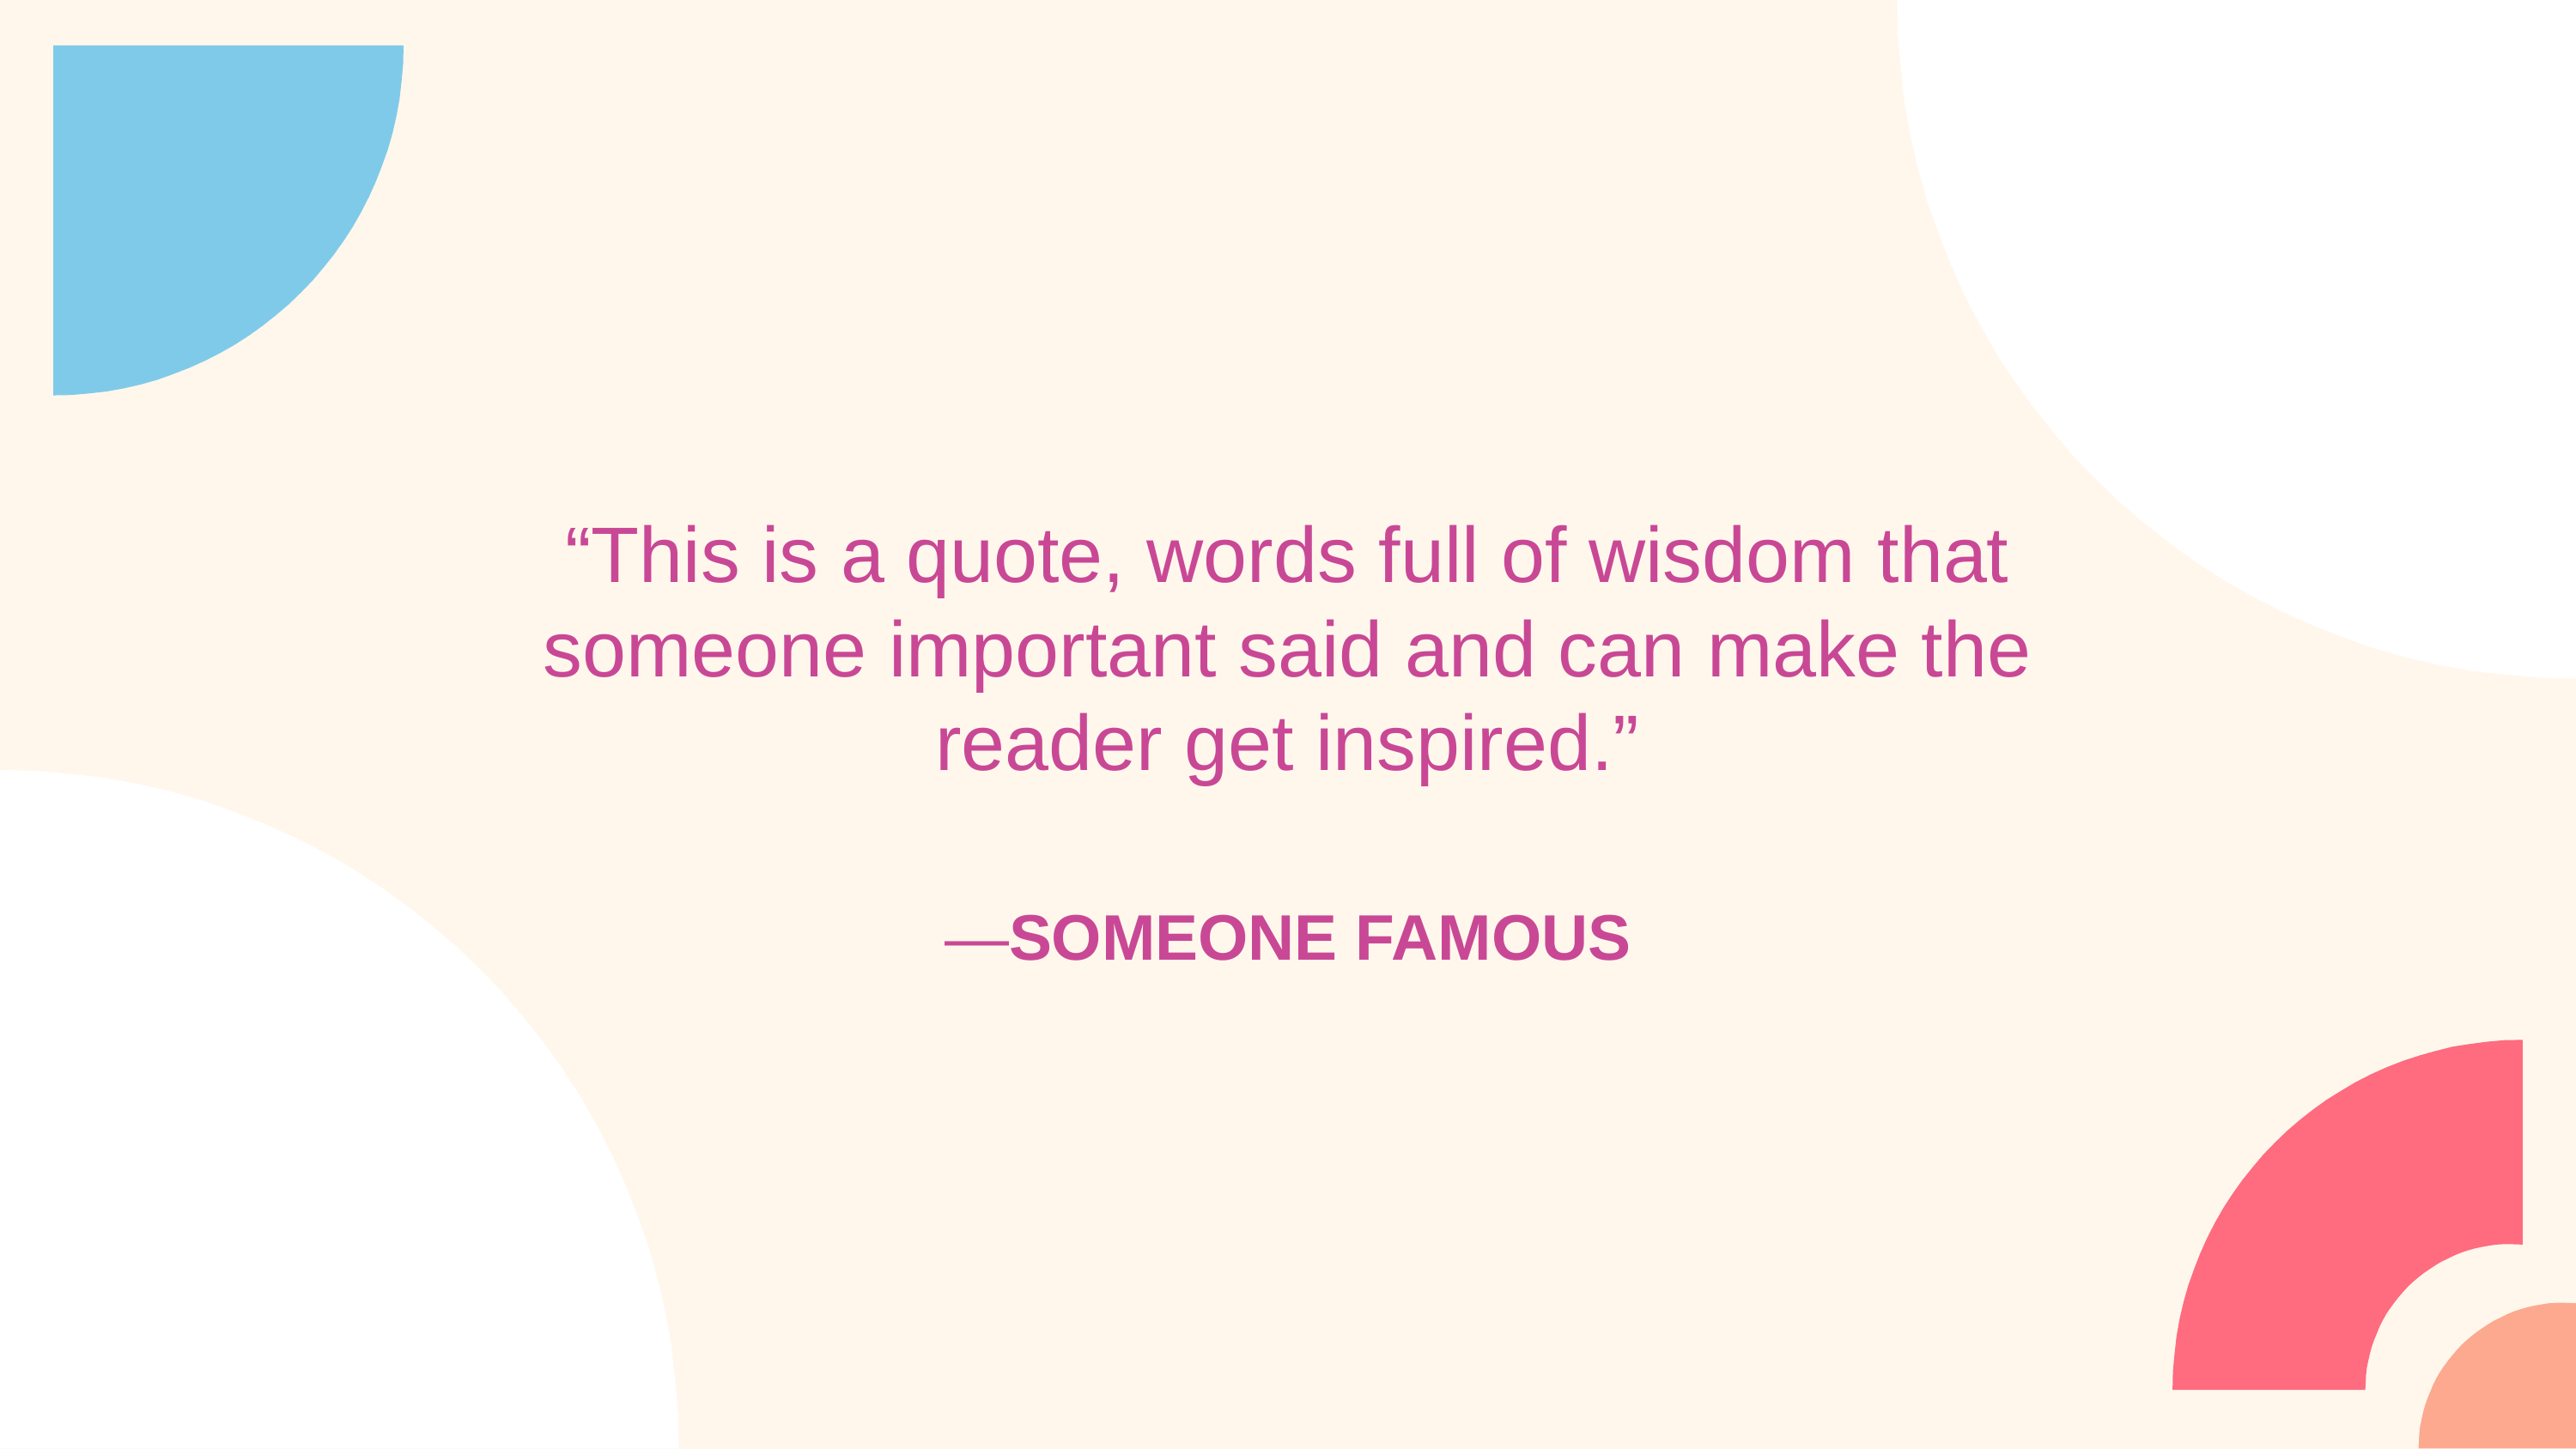

“This is a quote, words full of wisdom that
someone important said and can make the
reader get inspired.”
# —SOMEONE FAMOUS